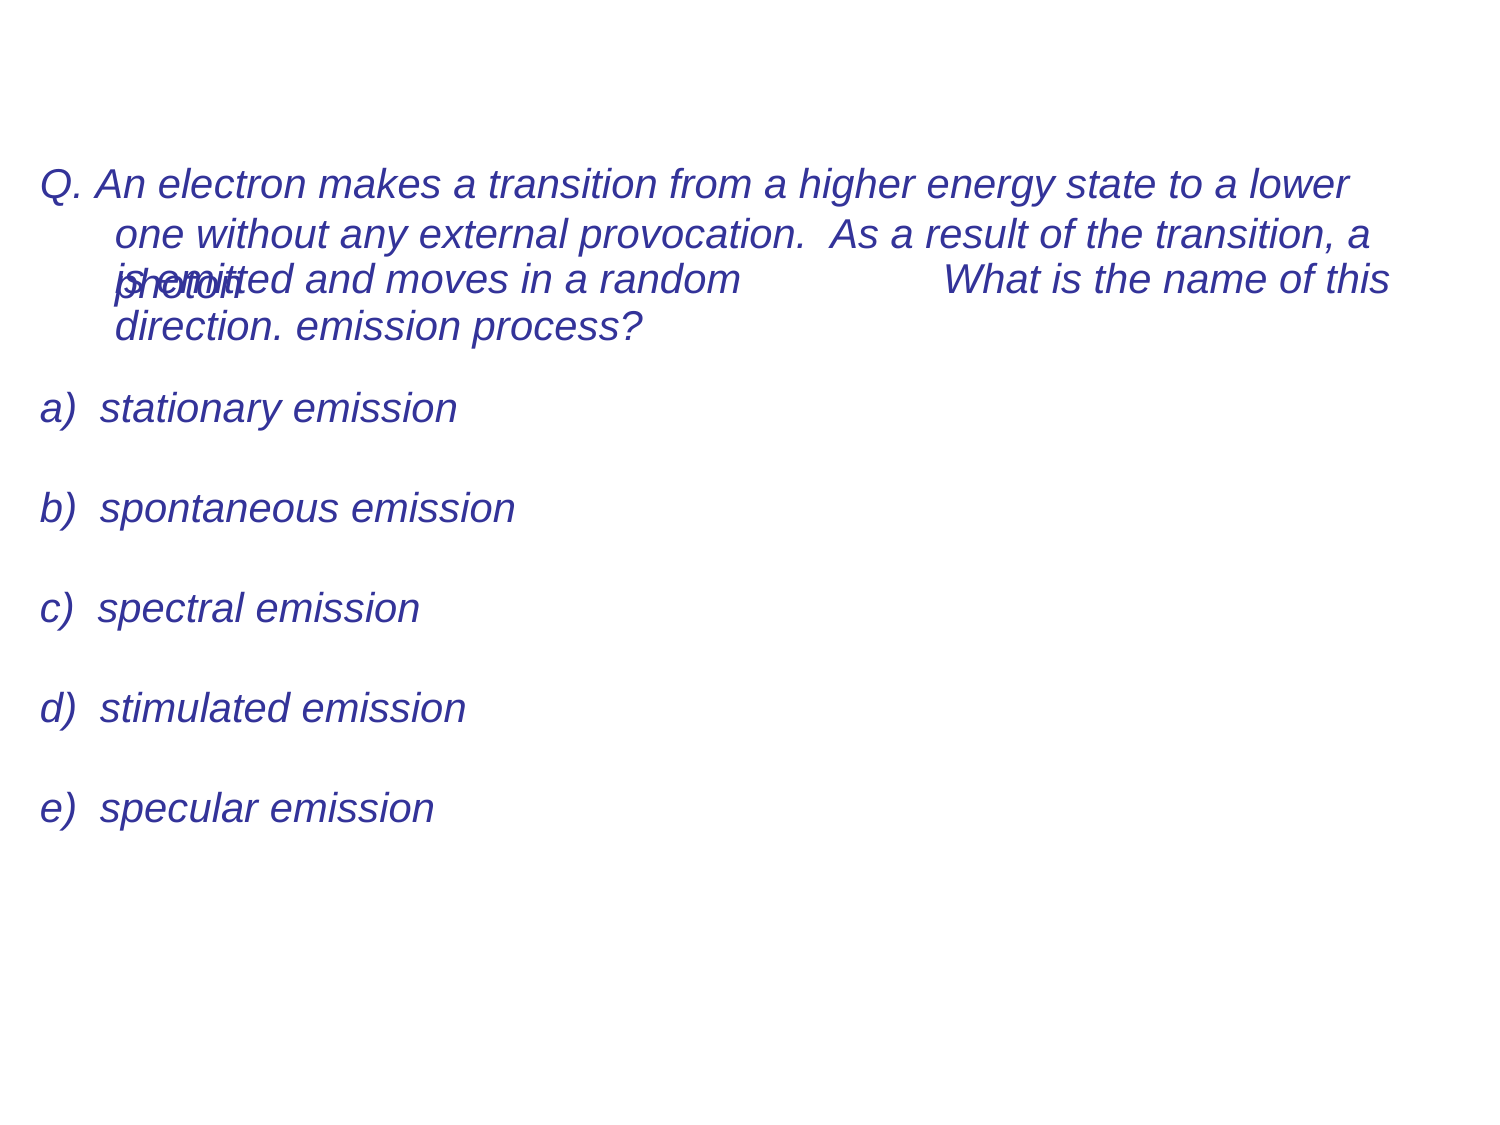

Q. An electron makes a transition from a higher energy state to a lower one without any external provocation.  As a result of the transition, a photon
|  | is emitted and moves in a random direction. emission process? | What is the name of this |
| --- | --- | --- |
| a) | stationary emission |  |
| b) | spontaneous emission |  |
| c) | spectral emission |  |
| d) | stimulated emission |  |
| e) | specular emission |  |